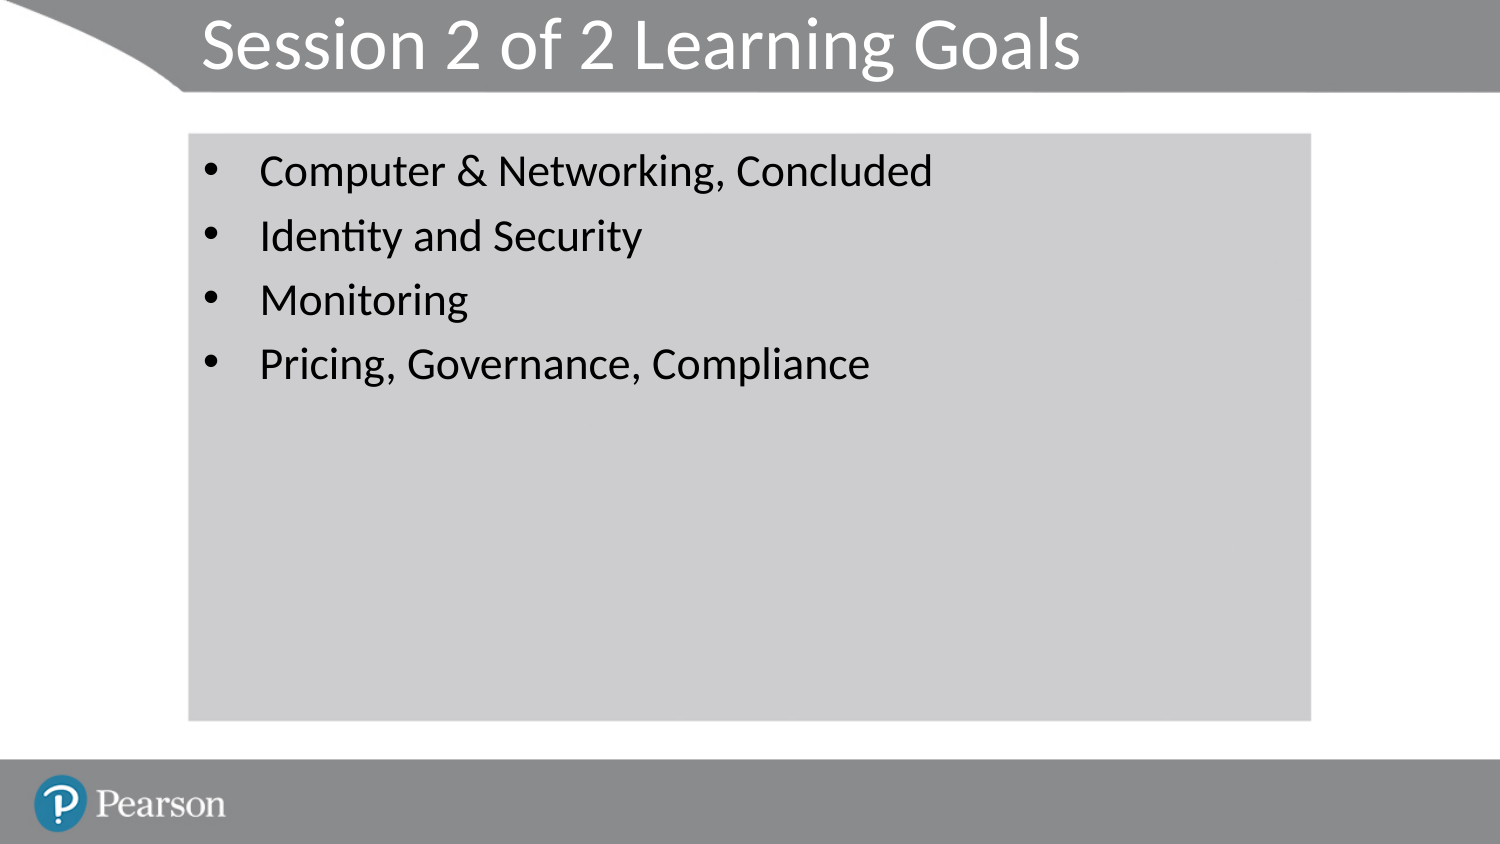

# Session 2 of 2 Learning Goals
Computer & Networking, Concluded
Identity and Security
Monitoring
Pricing, Governance, Compliance